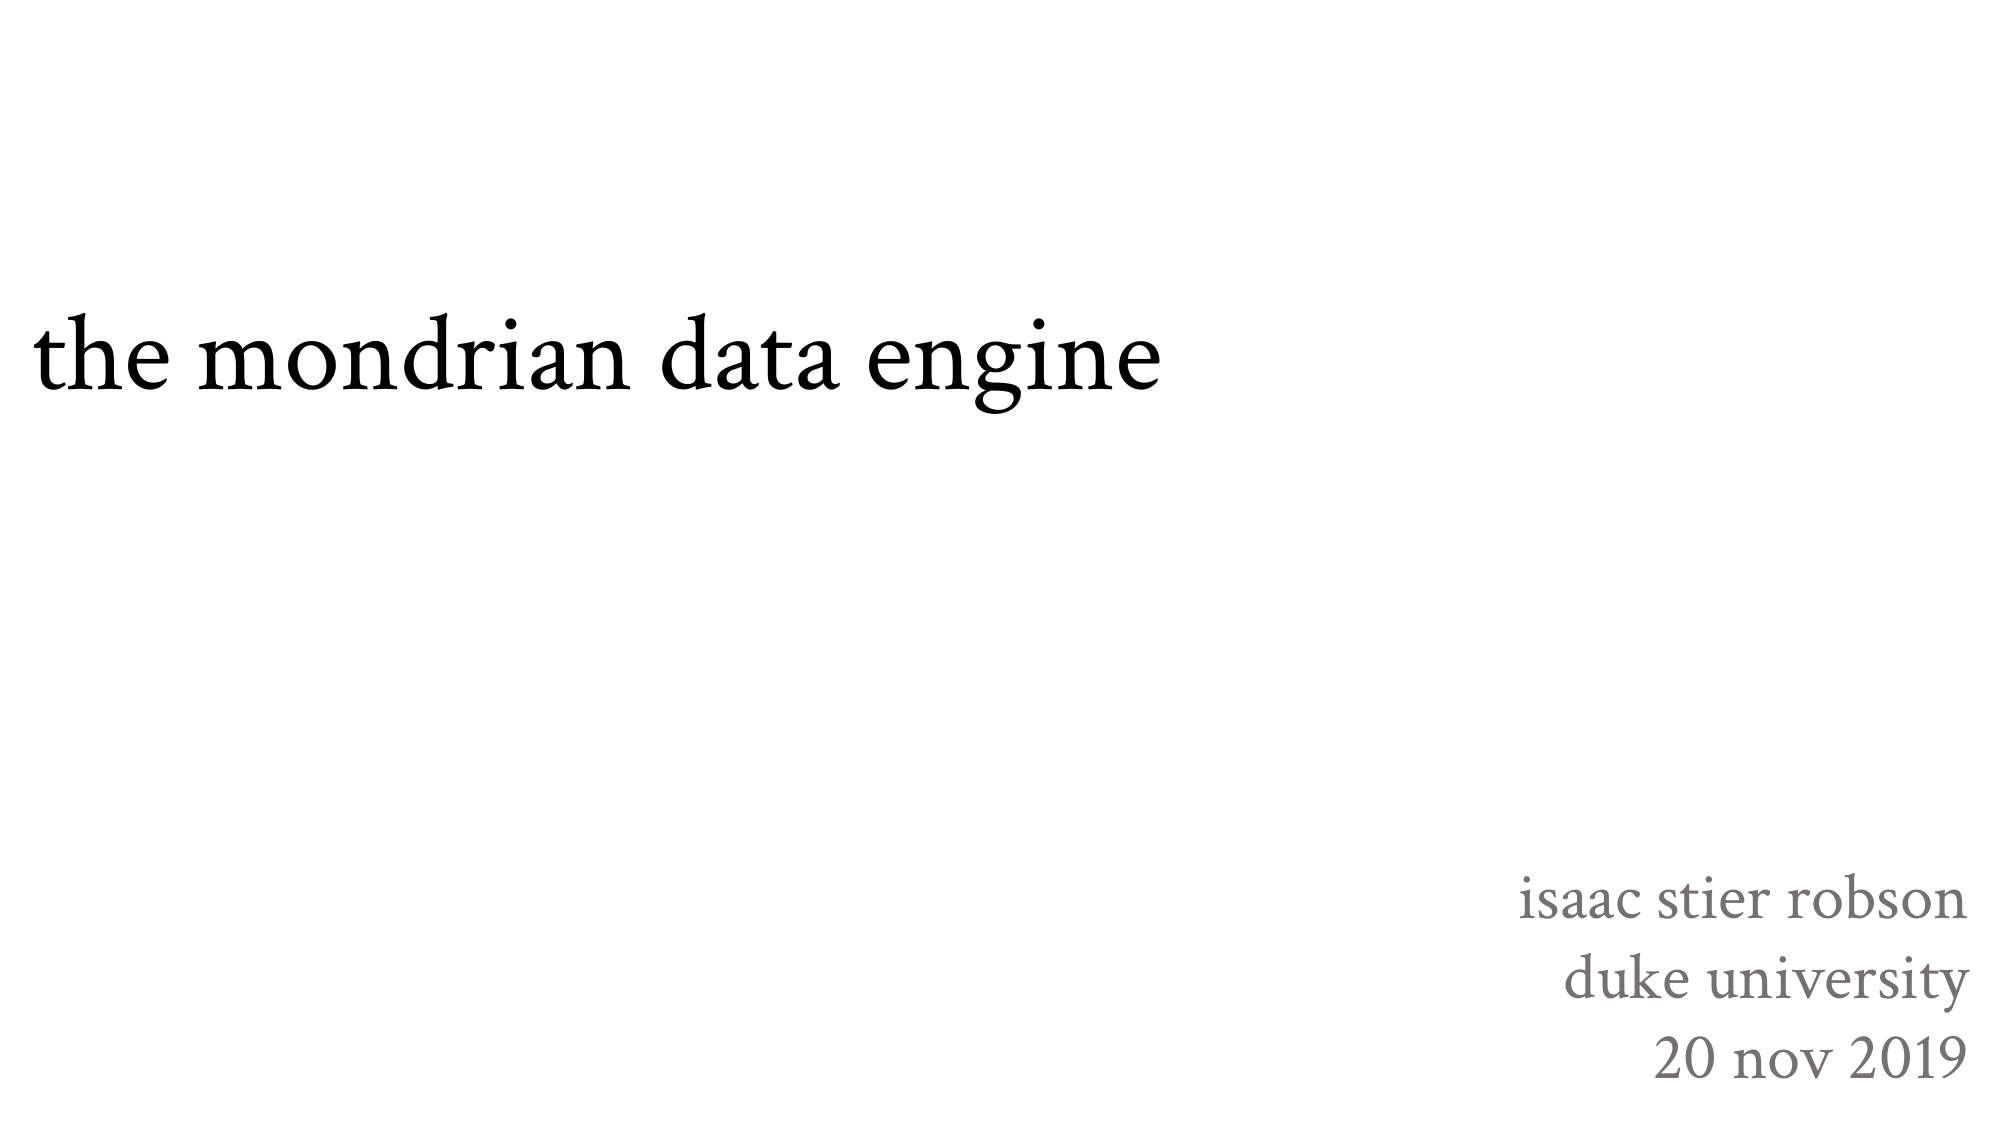

the mondrian data engine

isaac stier robson
duke university
20 nov 2019